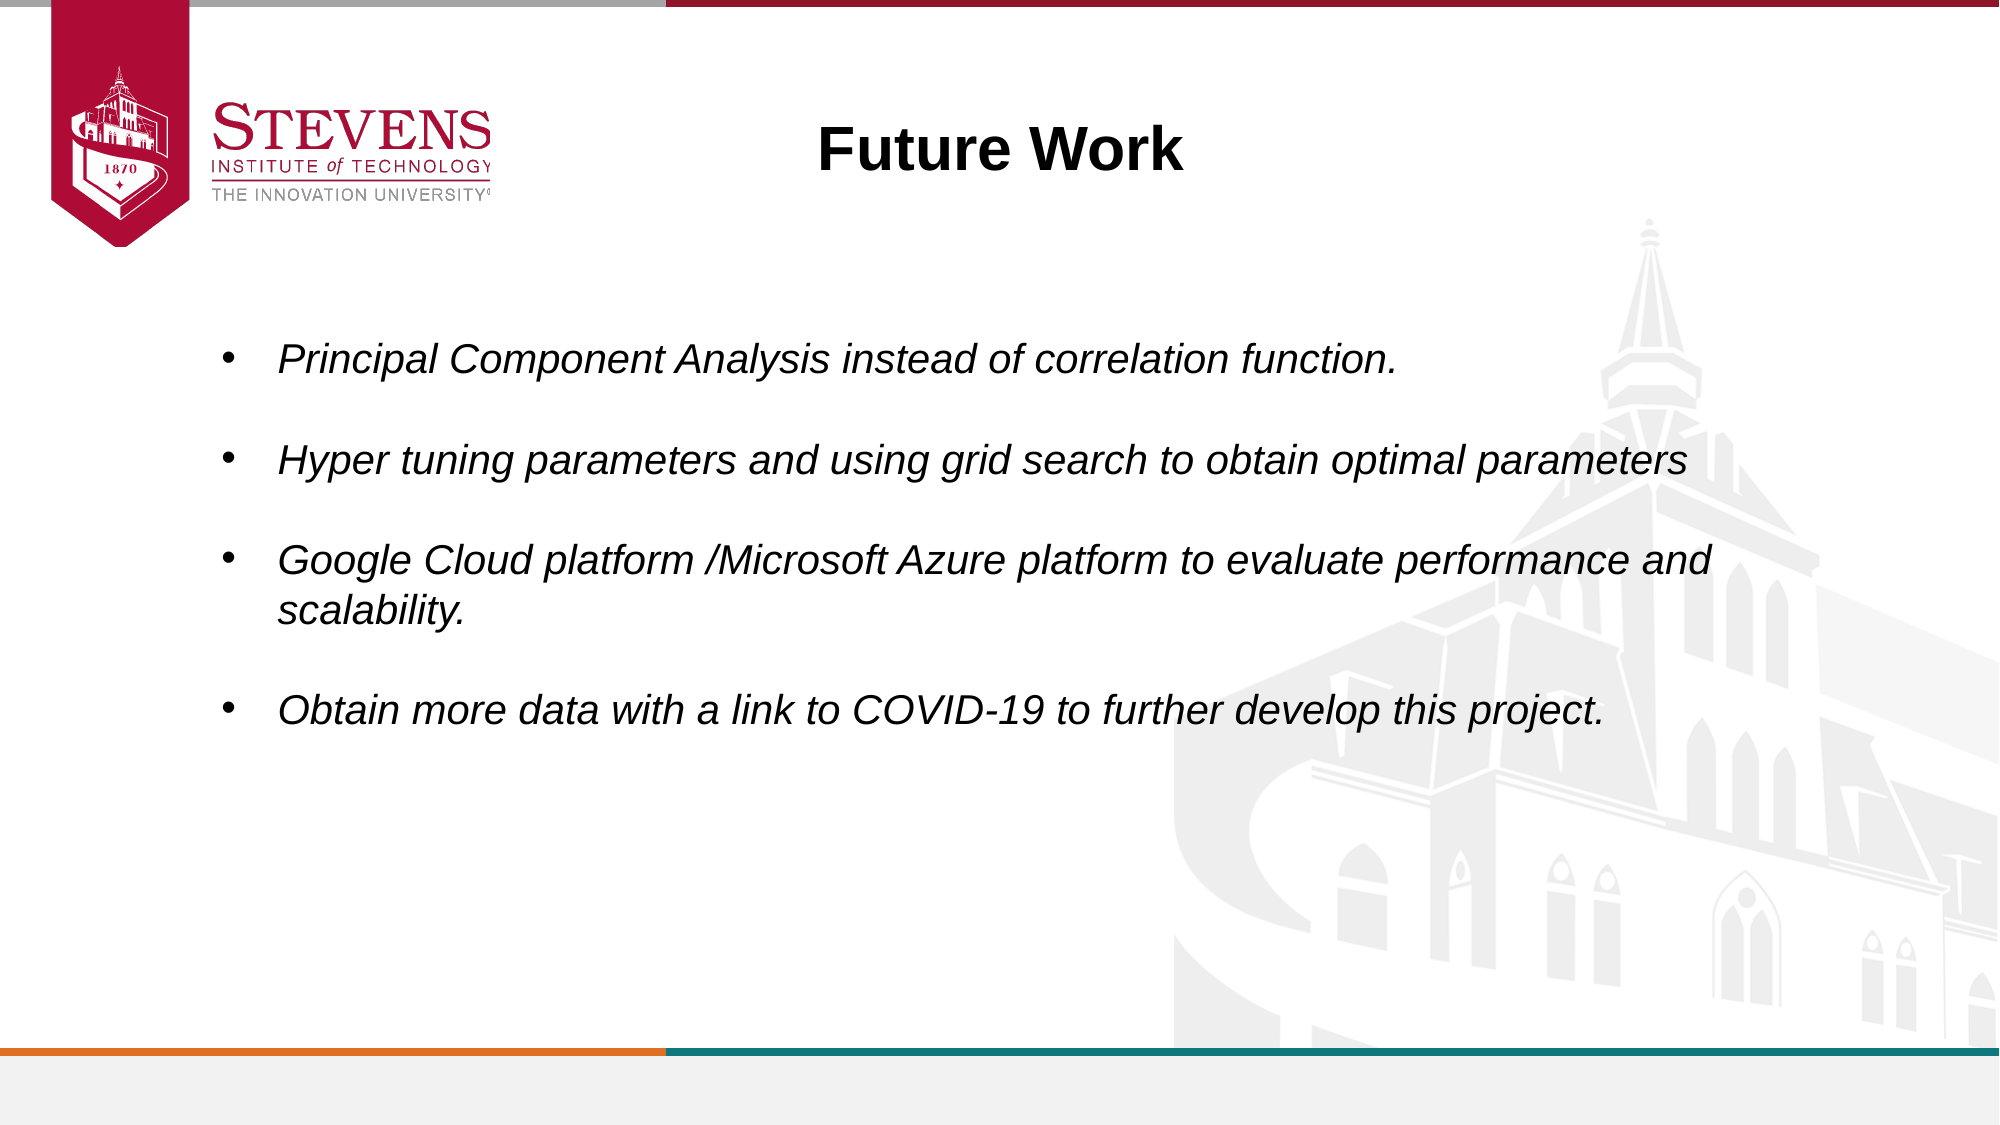

Future Work
Principal Component Analysis instead of correlation function.

Hyper tuning parameters and using grid search to obtain optimal parameters

Google Cloud platform /Microsoft Azure platform to evaluate performance and scalability.

Obtain more data with a link to COVID-19 to further develop this project.